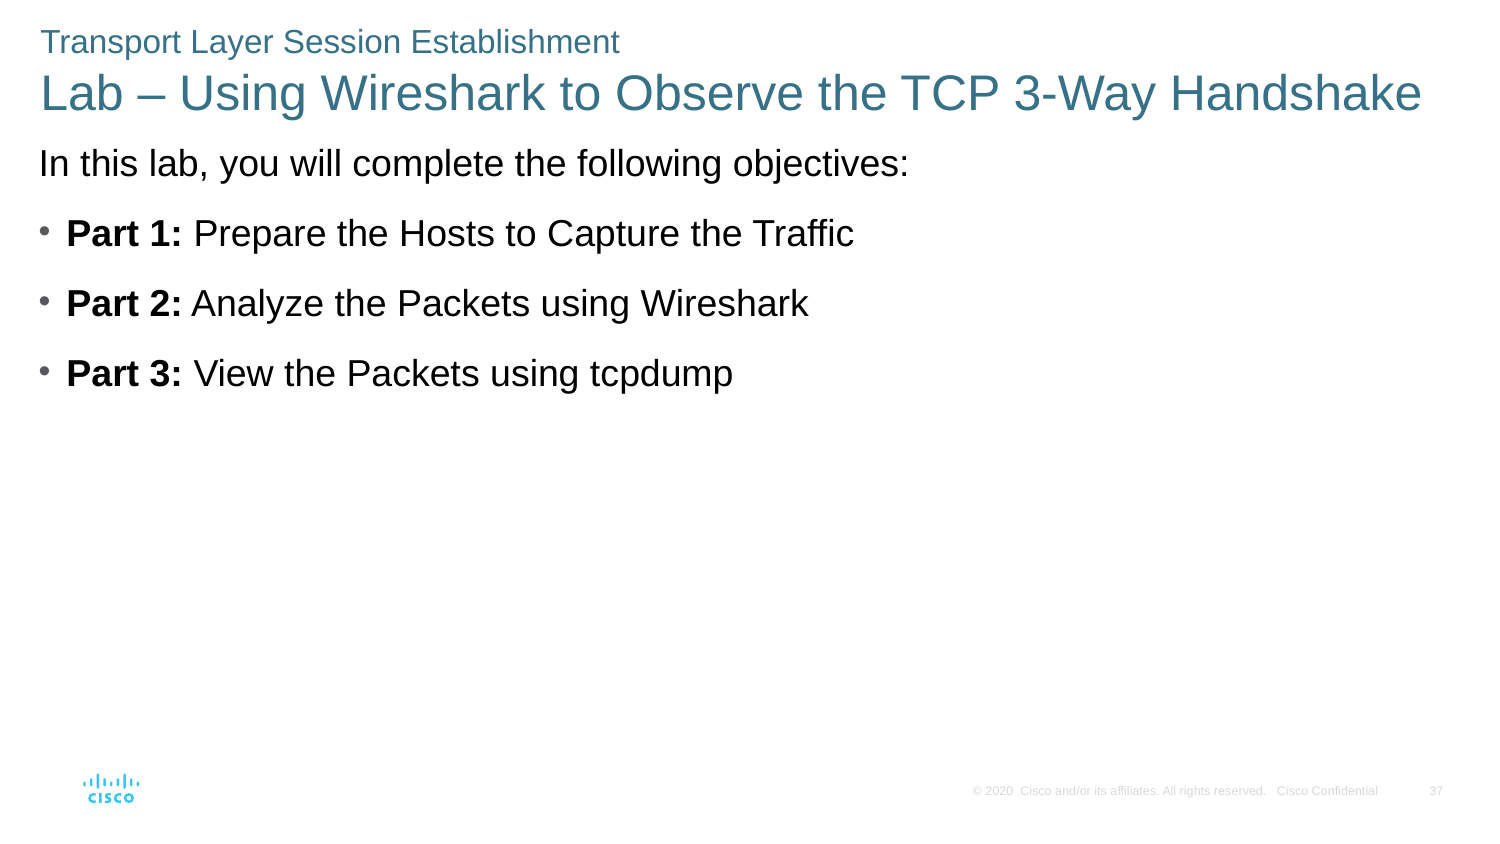

Transport Layer Session Establishment
Lab – Using Wireshark to Observe the TCP 3-Way Handshake
In this lab, you will complete the following objectives:
Part 1: Prepare the Hosts to Capture the Traffic
Part 2: Analyze the Packets using Wireshark
Part 3: View the Packets using tcpdump